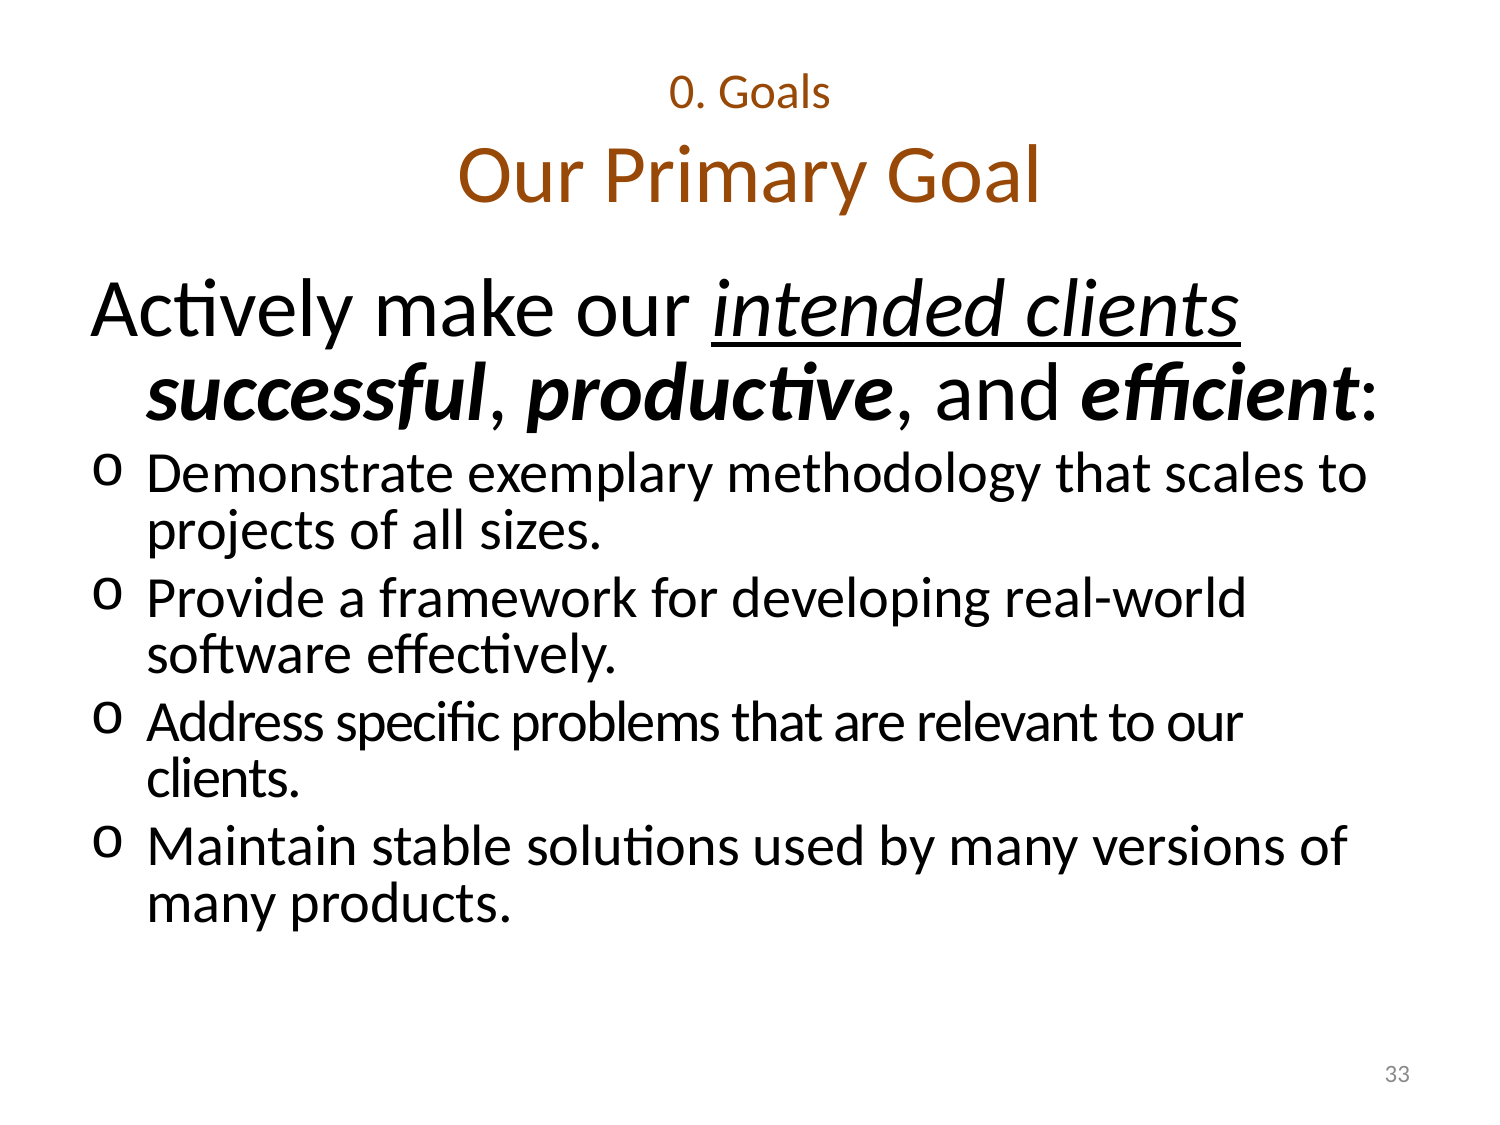

# 0. Goals Our Primary Goal
Actively make our intended clients successful, productive, and efficient:
Demonstrate exemplary methodology that scales to projects of all sizes.
Provide a framework for developing real-world software effectively.
Address specific problems that are relevant to our clients.
Maintain stable solutions used by many versions of many products.

33